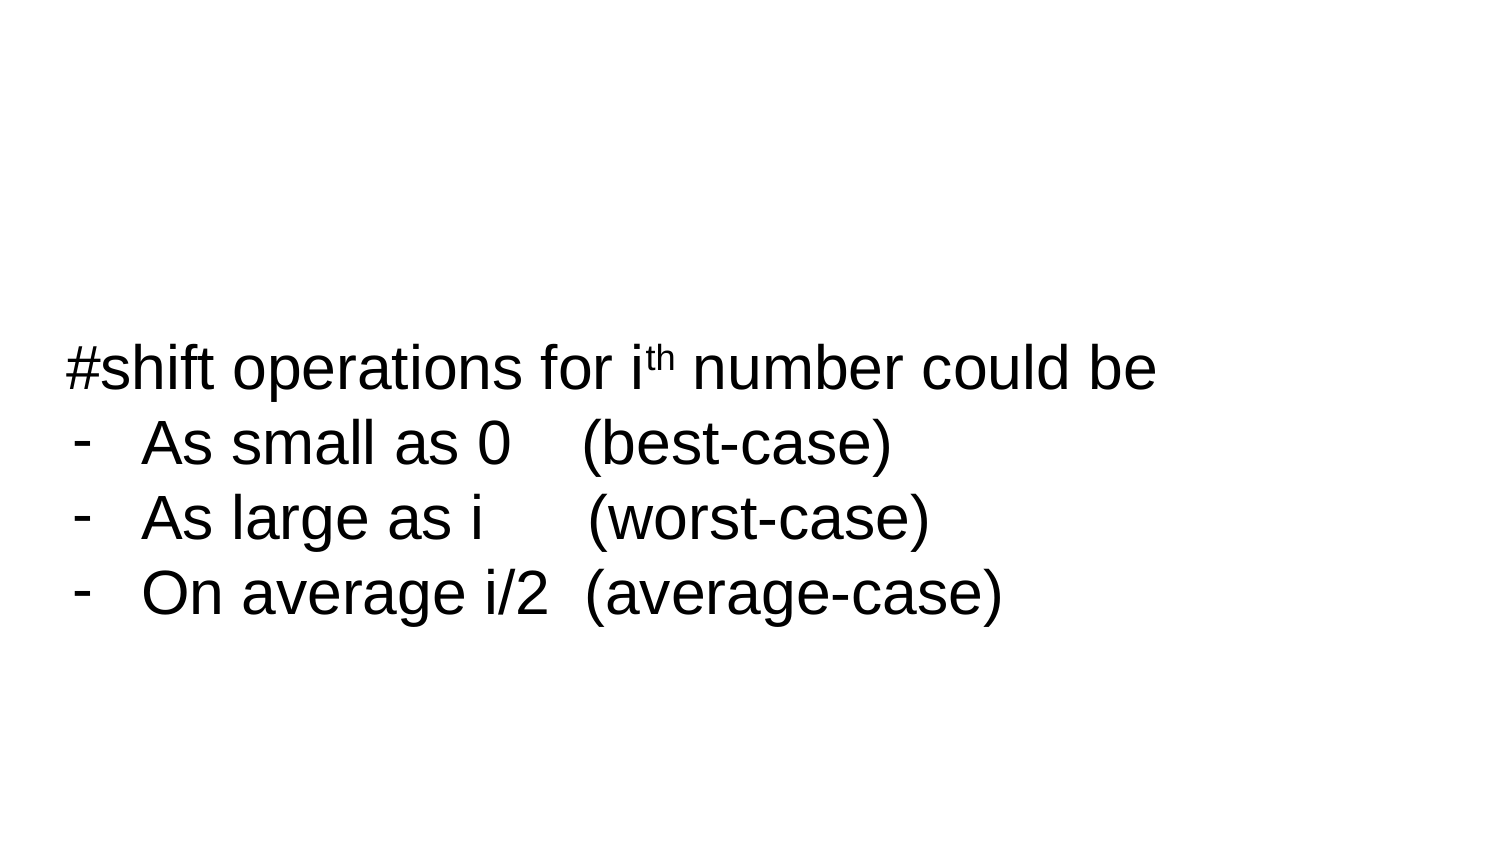

# #shift operations for ith number could be
As small as 0    (best-case)
As large as i      (worst-case)
On average i/2  (average-case)